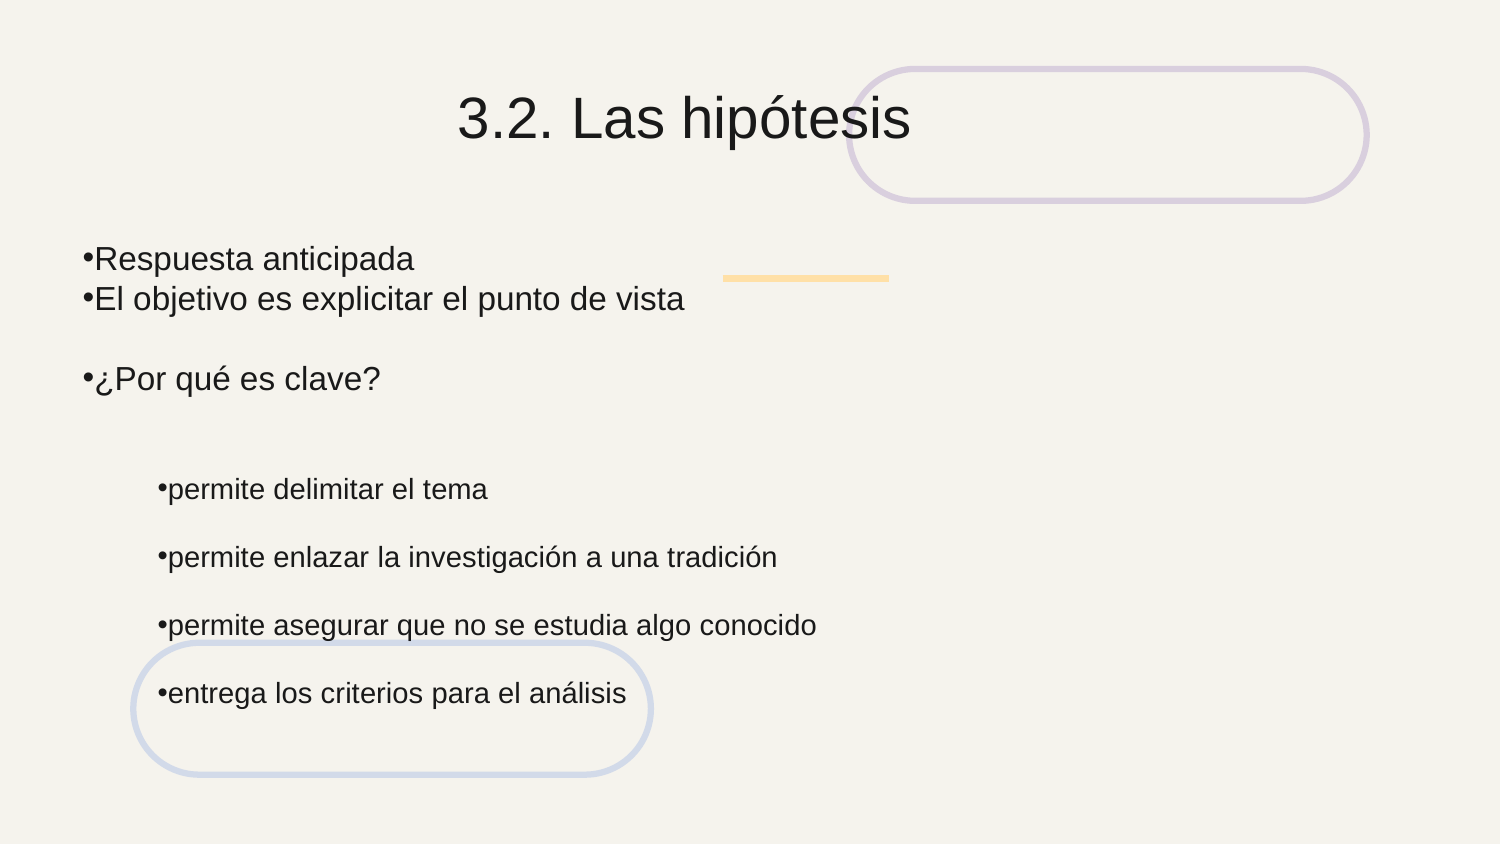

# 3.2. Las hipótesis
Respuesta anticipada
El objetivo es explicitar el punto de vista

¿Por qué es clave?

permite delimitar el tema
permite enlazar la investigación a una tradición
permite asegurar que no se estudia algo conocido
entrega los criterios para el análisis